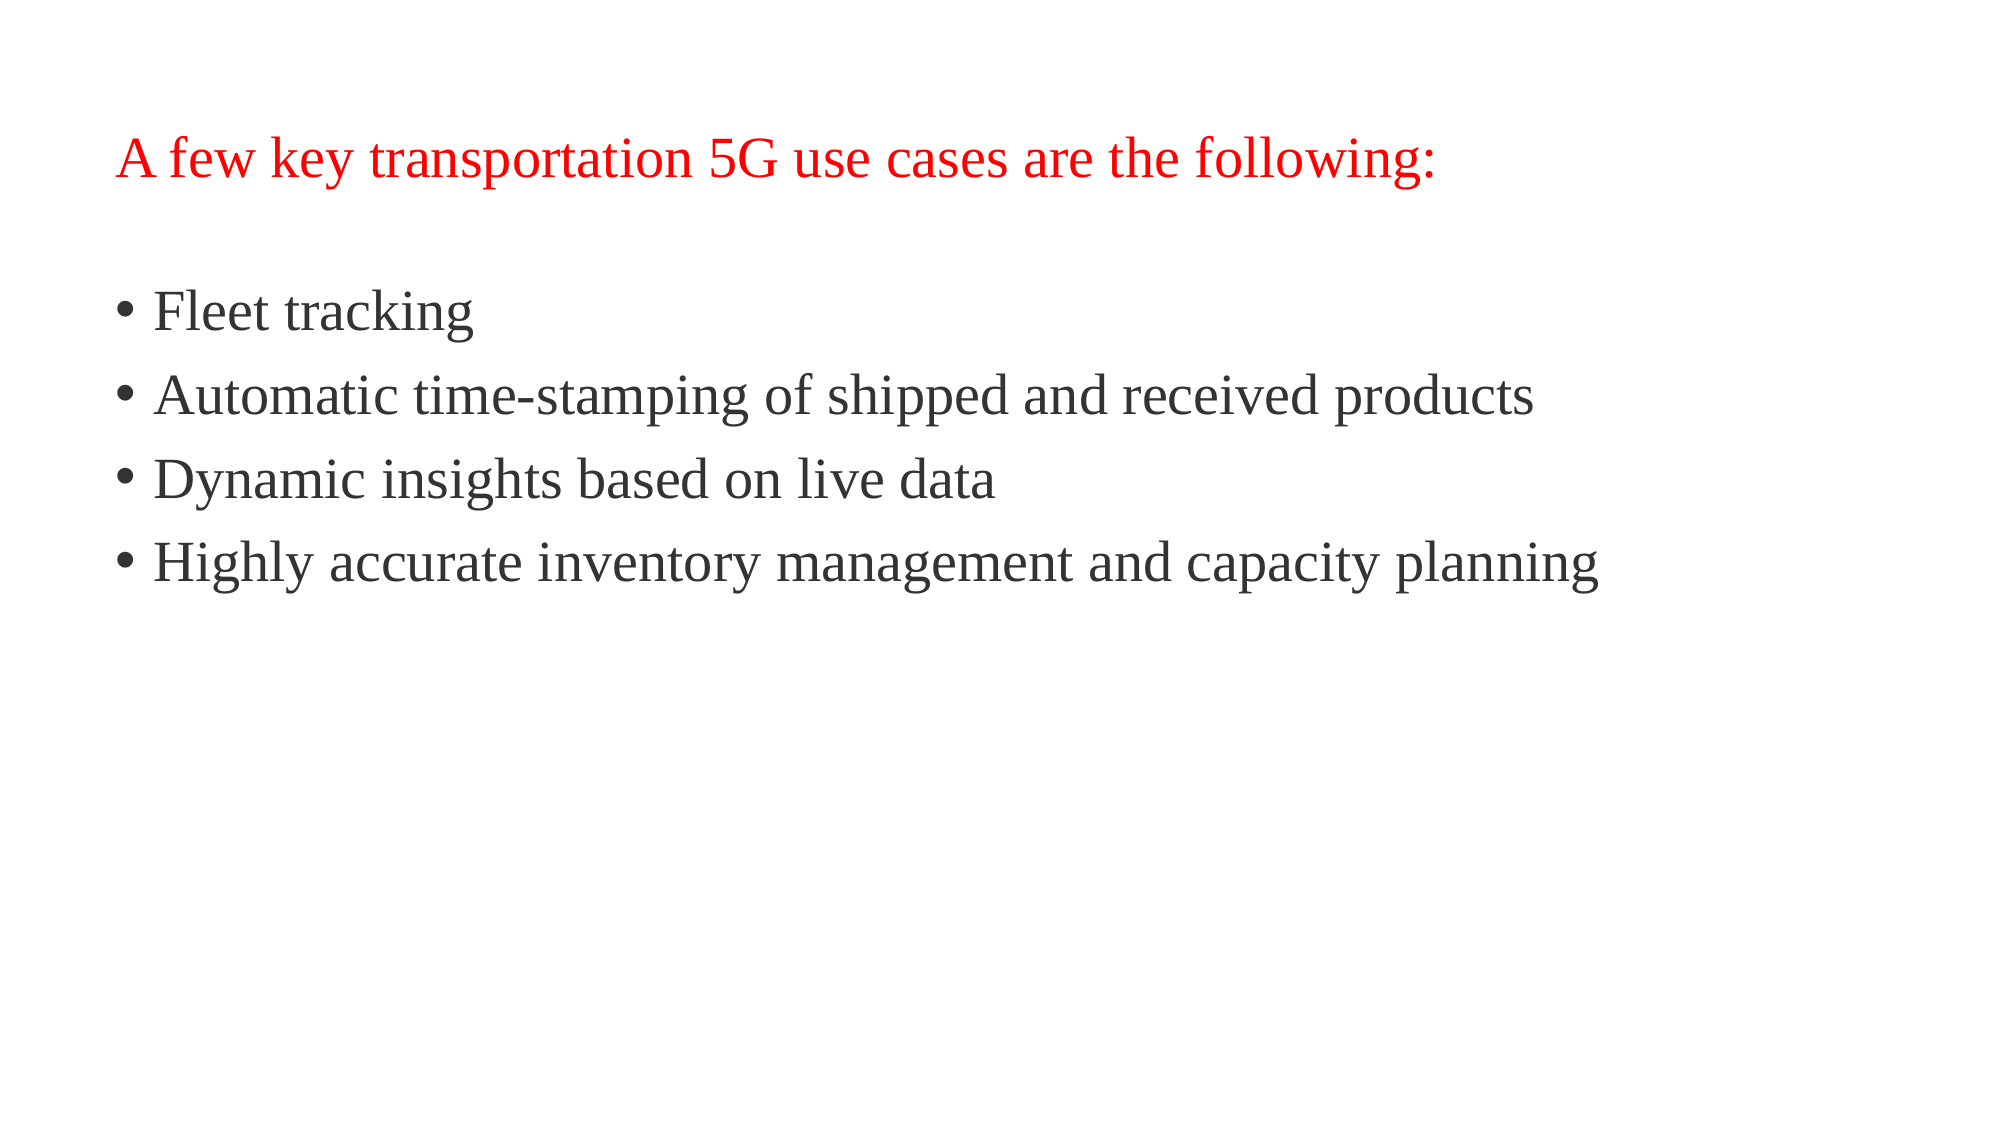

A few key transportation 5G use cases are the following:
Fleet tracking
Automatic time-stamping of shipped and received products
Dynamic insights based on live data
Highly accurate inventory management and capacity planning